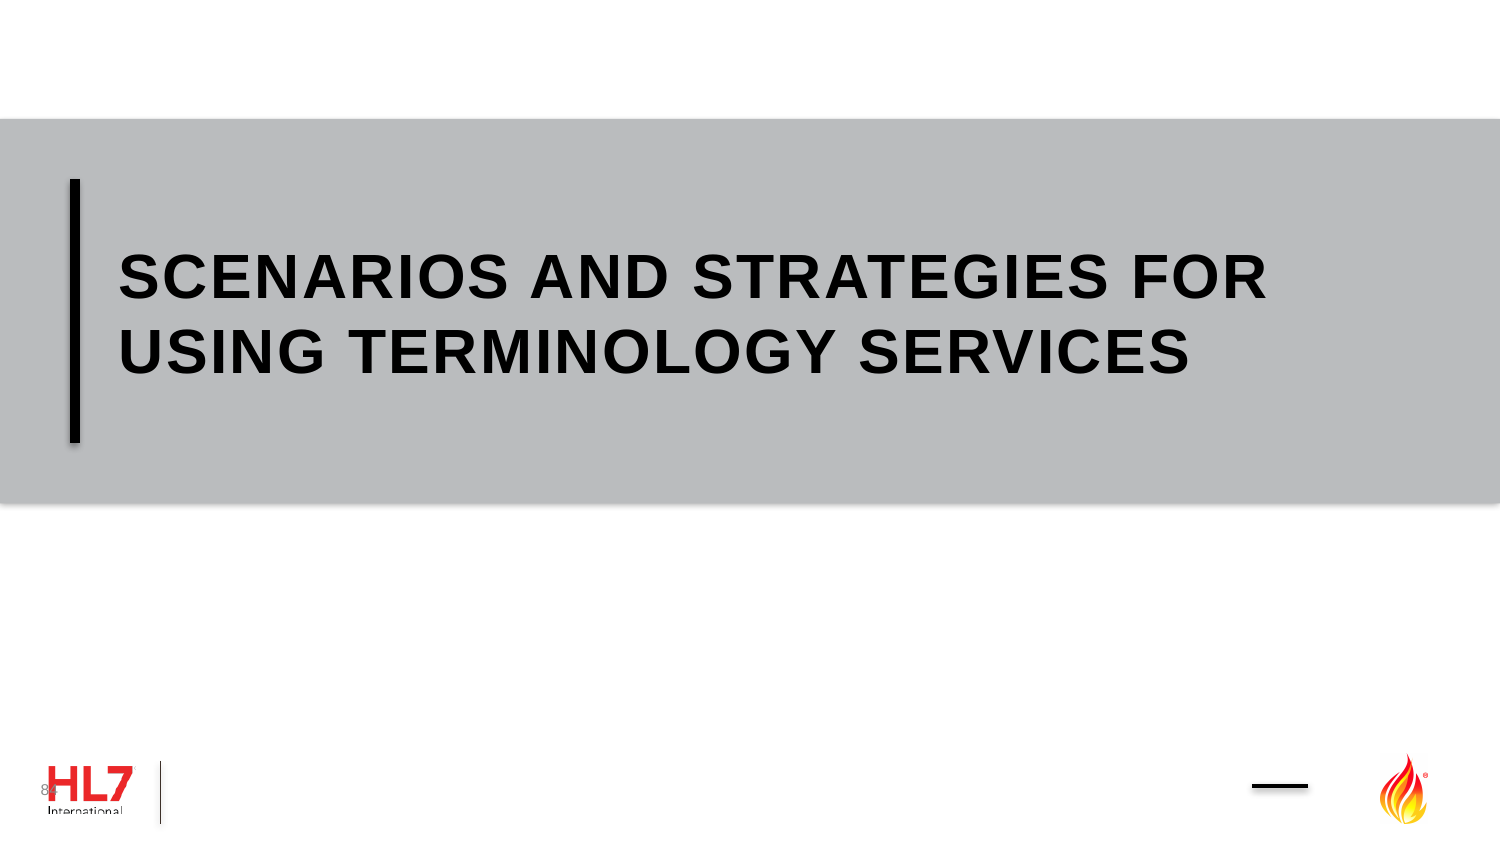

# Scenarios and strategies for using Terminology serviceS
84